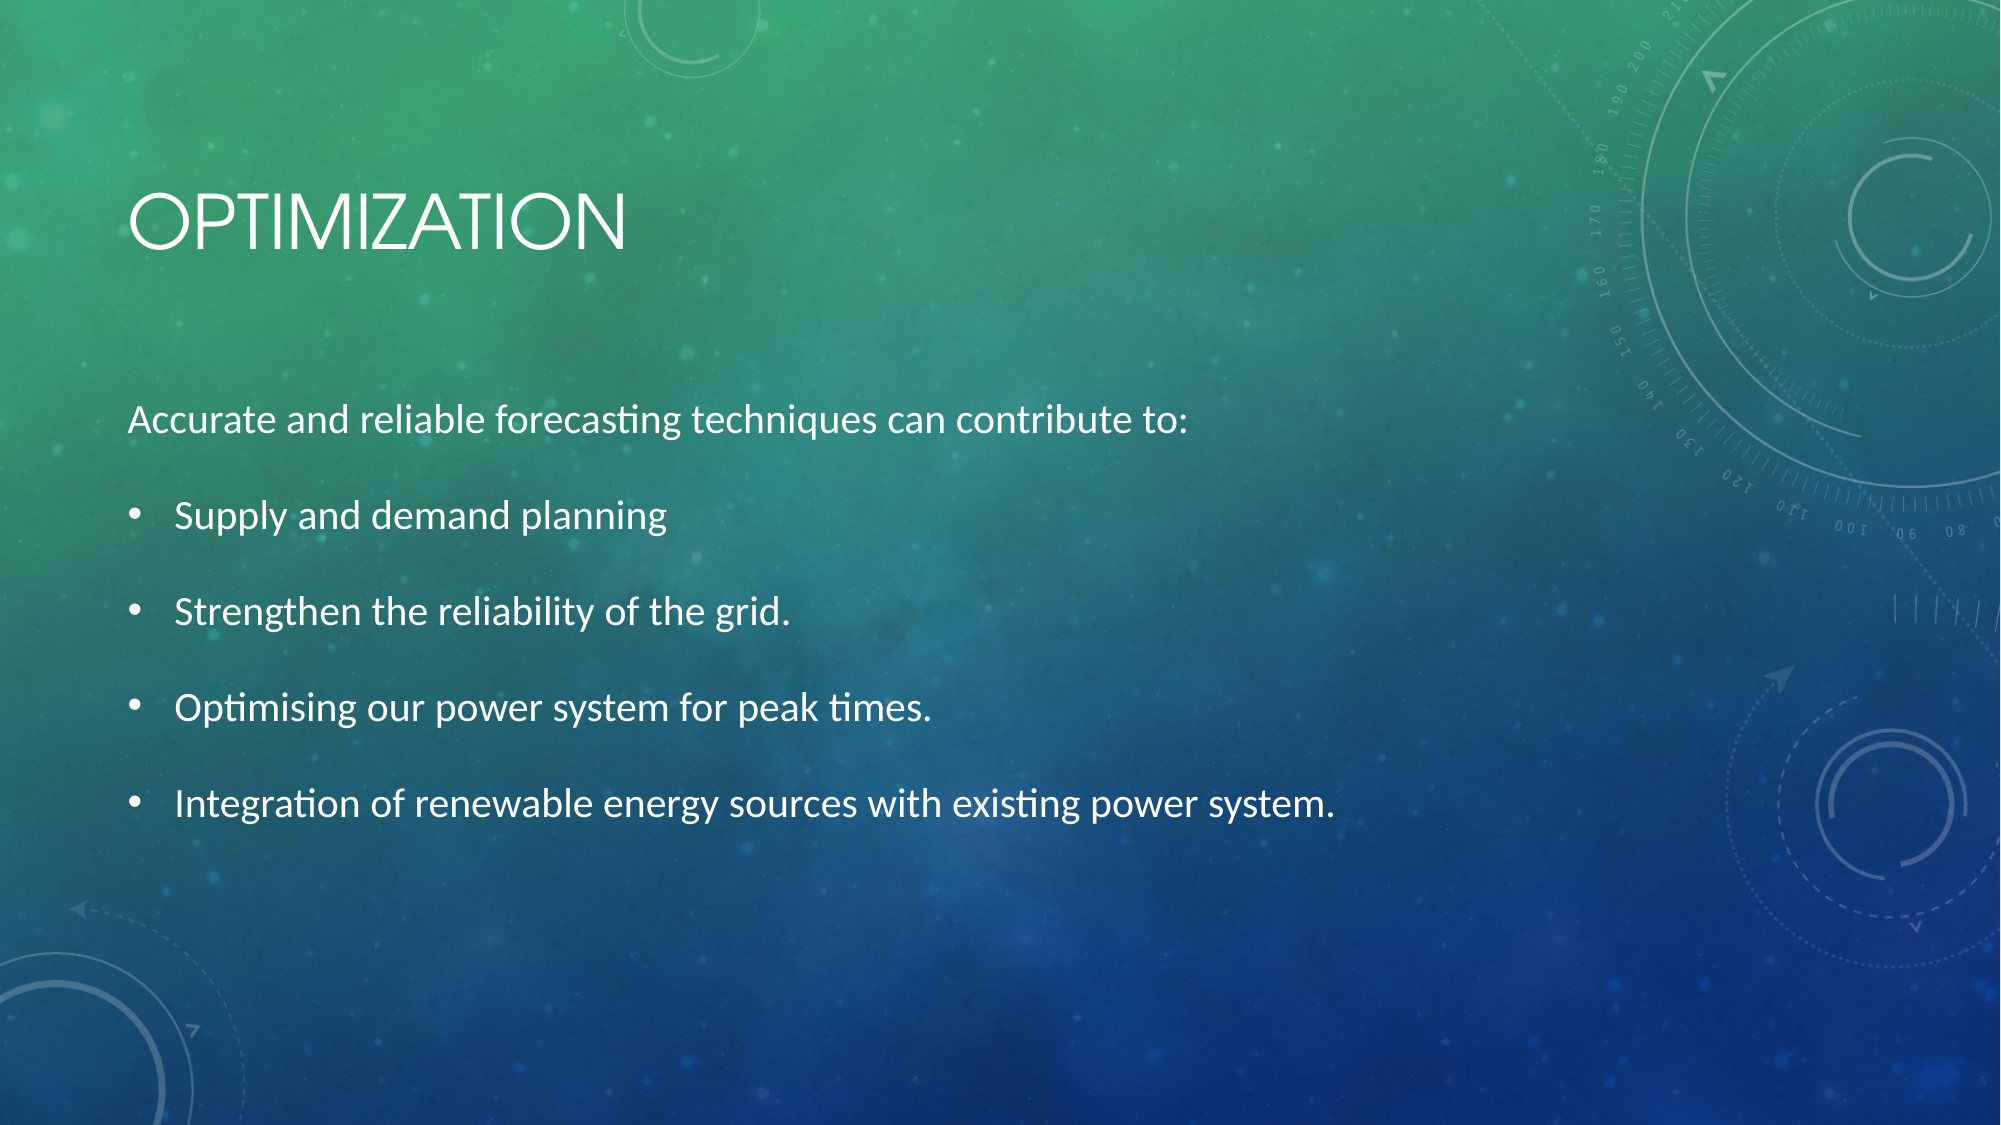

# optimization

Accurate and reliable forecasting techniques can contribute to:
Supply and demand planning
Strengthen the reliability of the grid.
Optimising our power system for peak times.
Integration of renewable energy sources with existing power system.